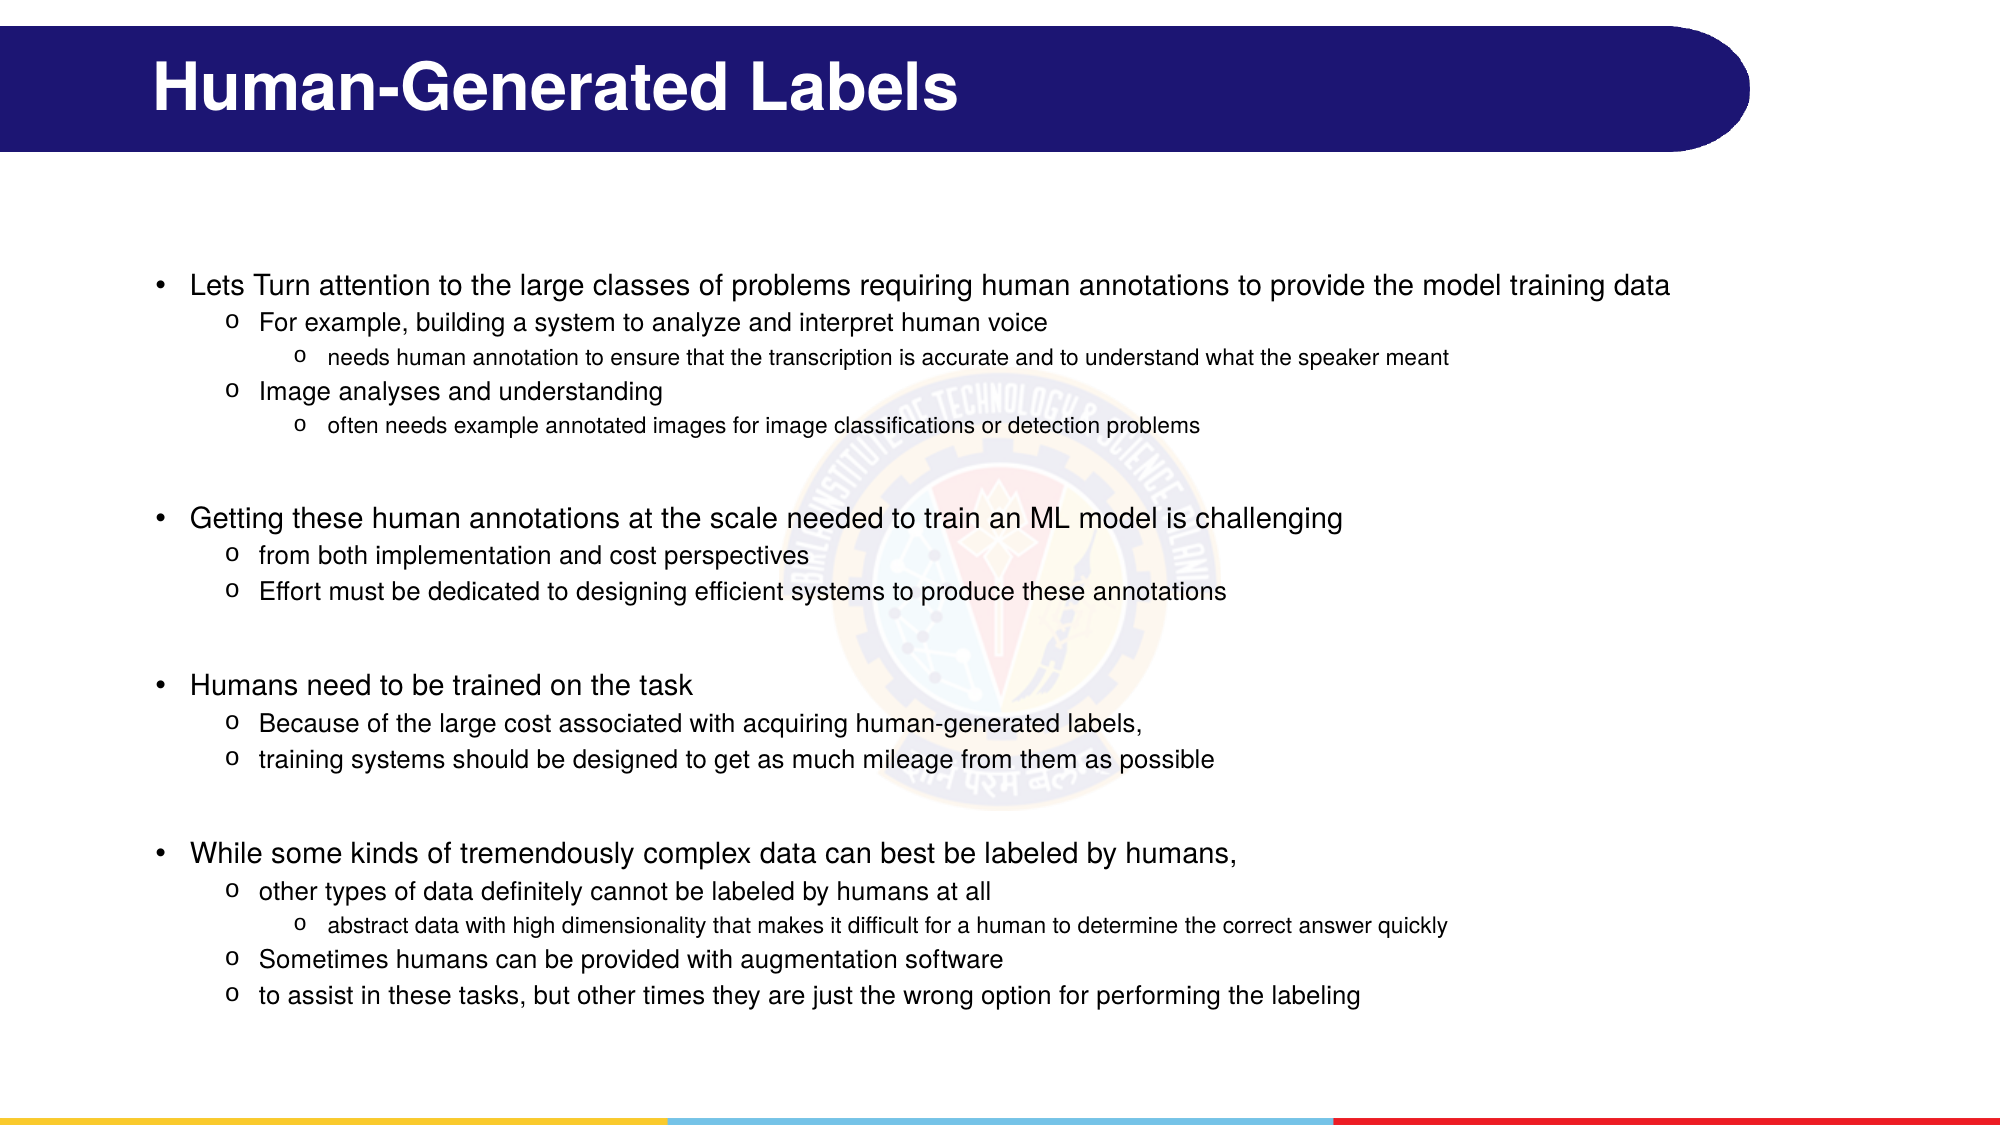

# Human-Generated Labels

Lets Turn attention to the large classes of problems requiring human annotations to provide the model training data
For example, building a system to analyze and interpret human voice
needs human annotation to ensure that the transcription is accurate and to understand what the speaker meant
Image analyses and understanding
often needs example annotated images for image classifications or detection problems

Getting these human annotations at the scale needed to train an ML model is challenging
from both implementation and cost perspectives
Effort must be dedicated to designing efficient systems to produce these annotations

Humans need to be trained on the task
Because of the large cost associated with acquiring human-generated labels,
training systems should be designed to get as much mileage from them as possible

While some kinds of tremendously complex data can best be labeled by humans,
other types of data definitely cannot be labeled by humans at all
abstract data with high dimensionality that makes it difficult for a human to determine the correct answer quickly
Sometimes humans can be provided with augmentation software
to assist in these tasks, but other times they are just the wrong option for performing the labeling